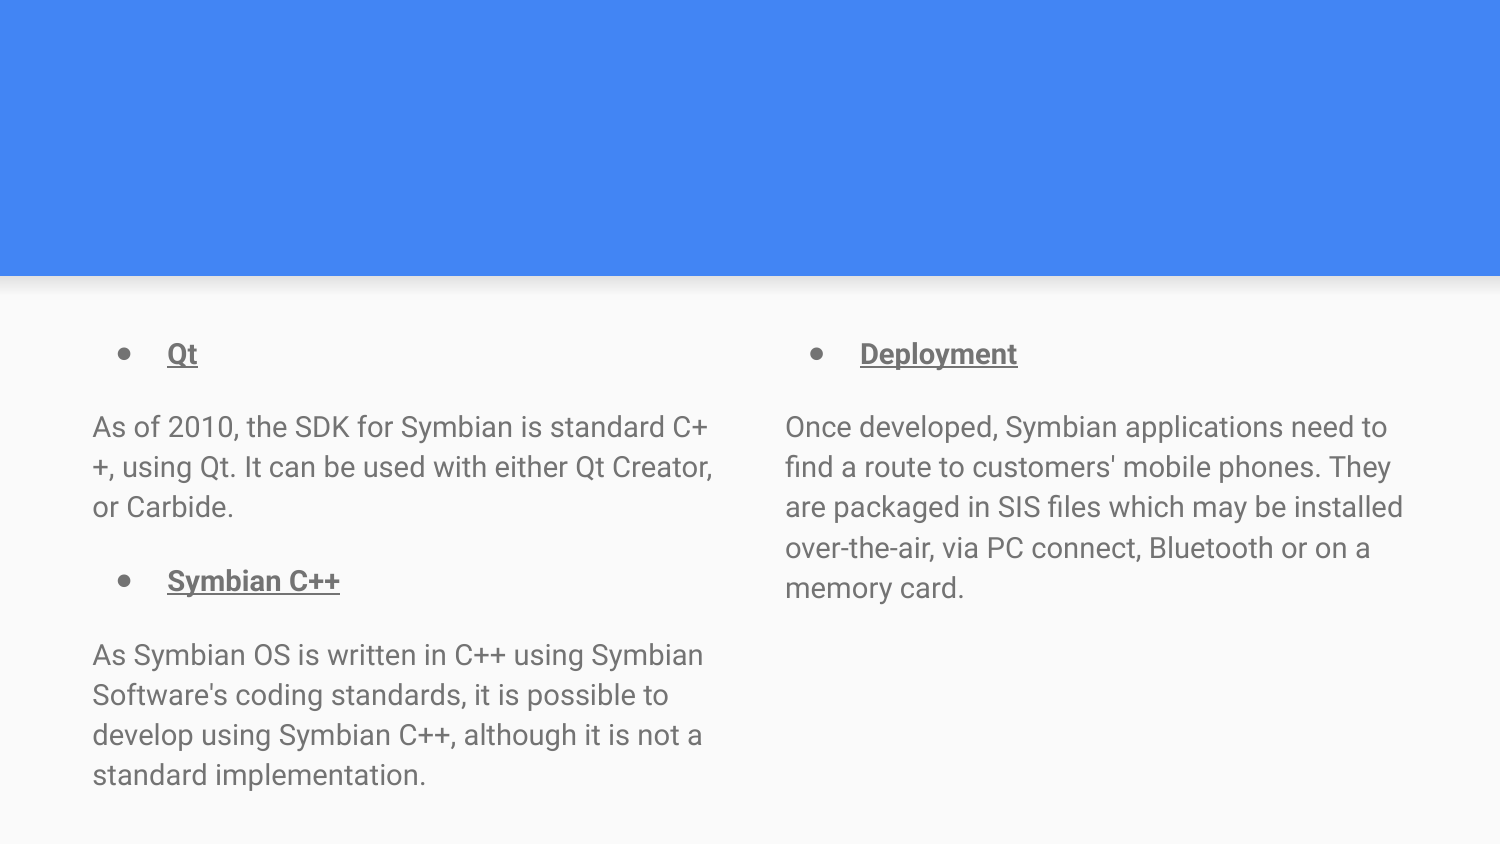

Qt
As of 2010, the SDK for Symbian is standard C++, using Qt. It can be used with either Qt Creator, or Carbide.
Symbian C++
As Symbian OS is written in C++ using Symbian Software's coding standards, it is possible to develop using Symbian C++, although it is not a standard implementation.

Deployment
Once developed, Symbian applications need to find a route to customers' mobile phones. They are packaged in SIS files which may be installed over-the-air, via PC connect, Bluetooth or on a memory card.